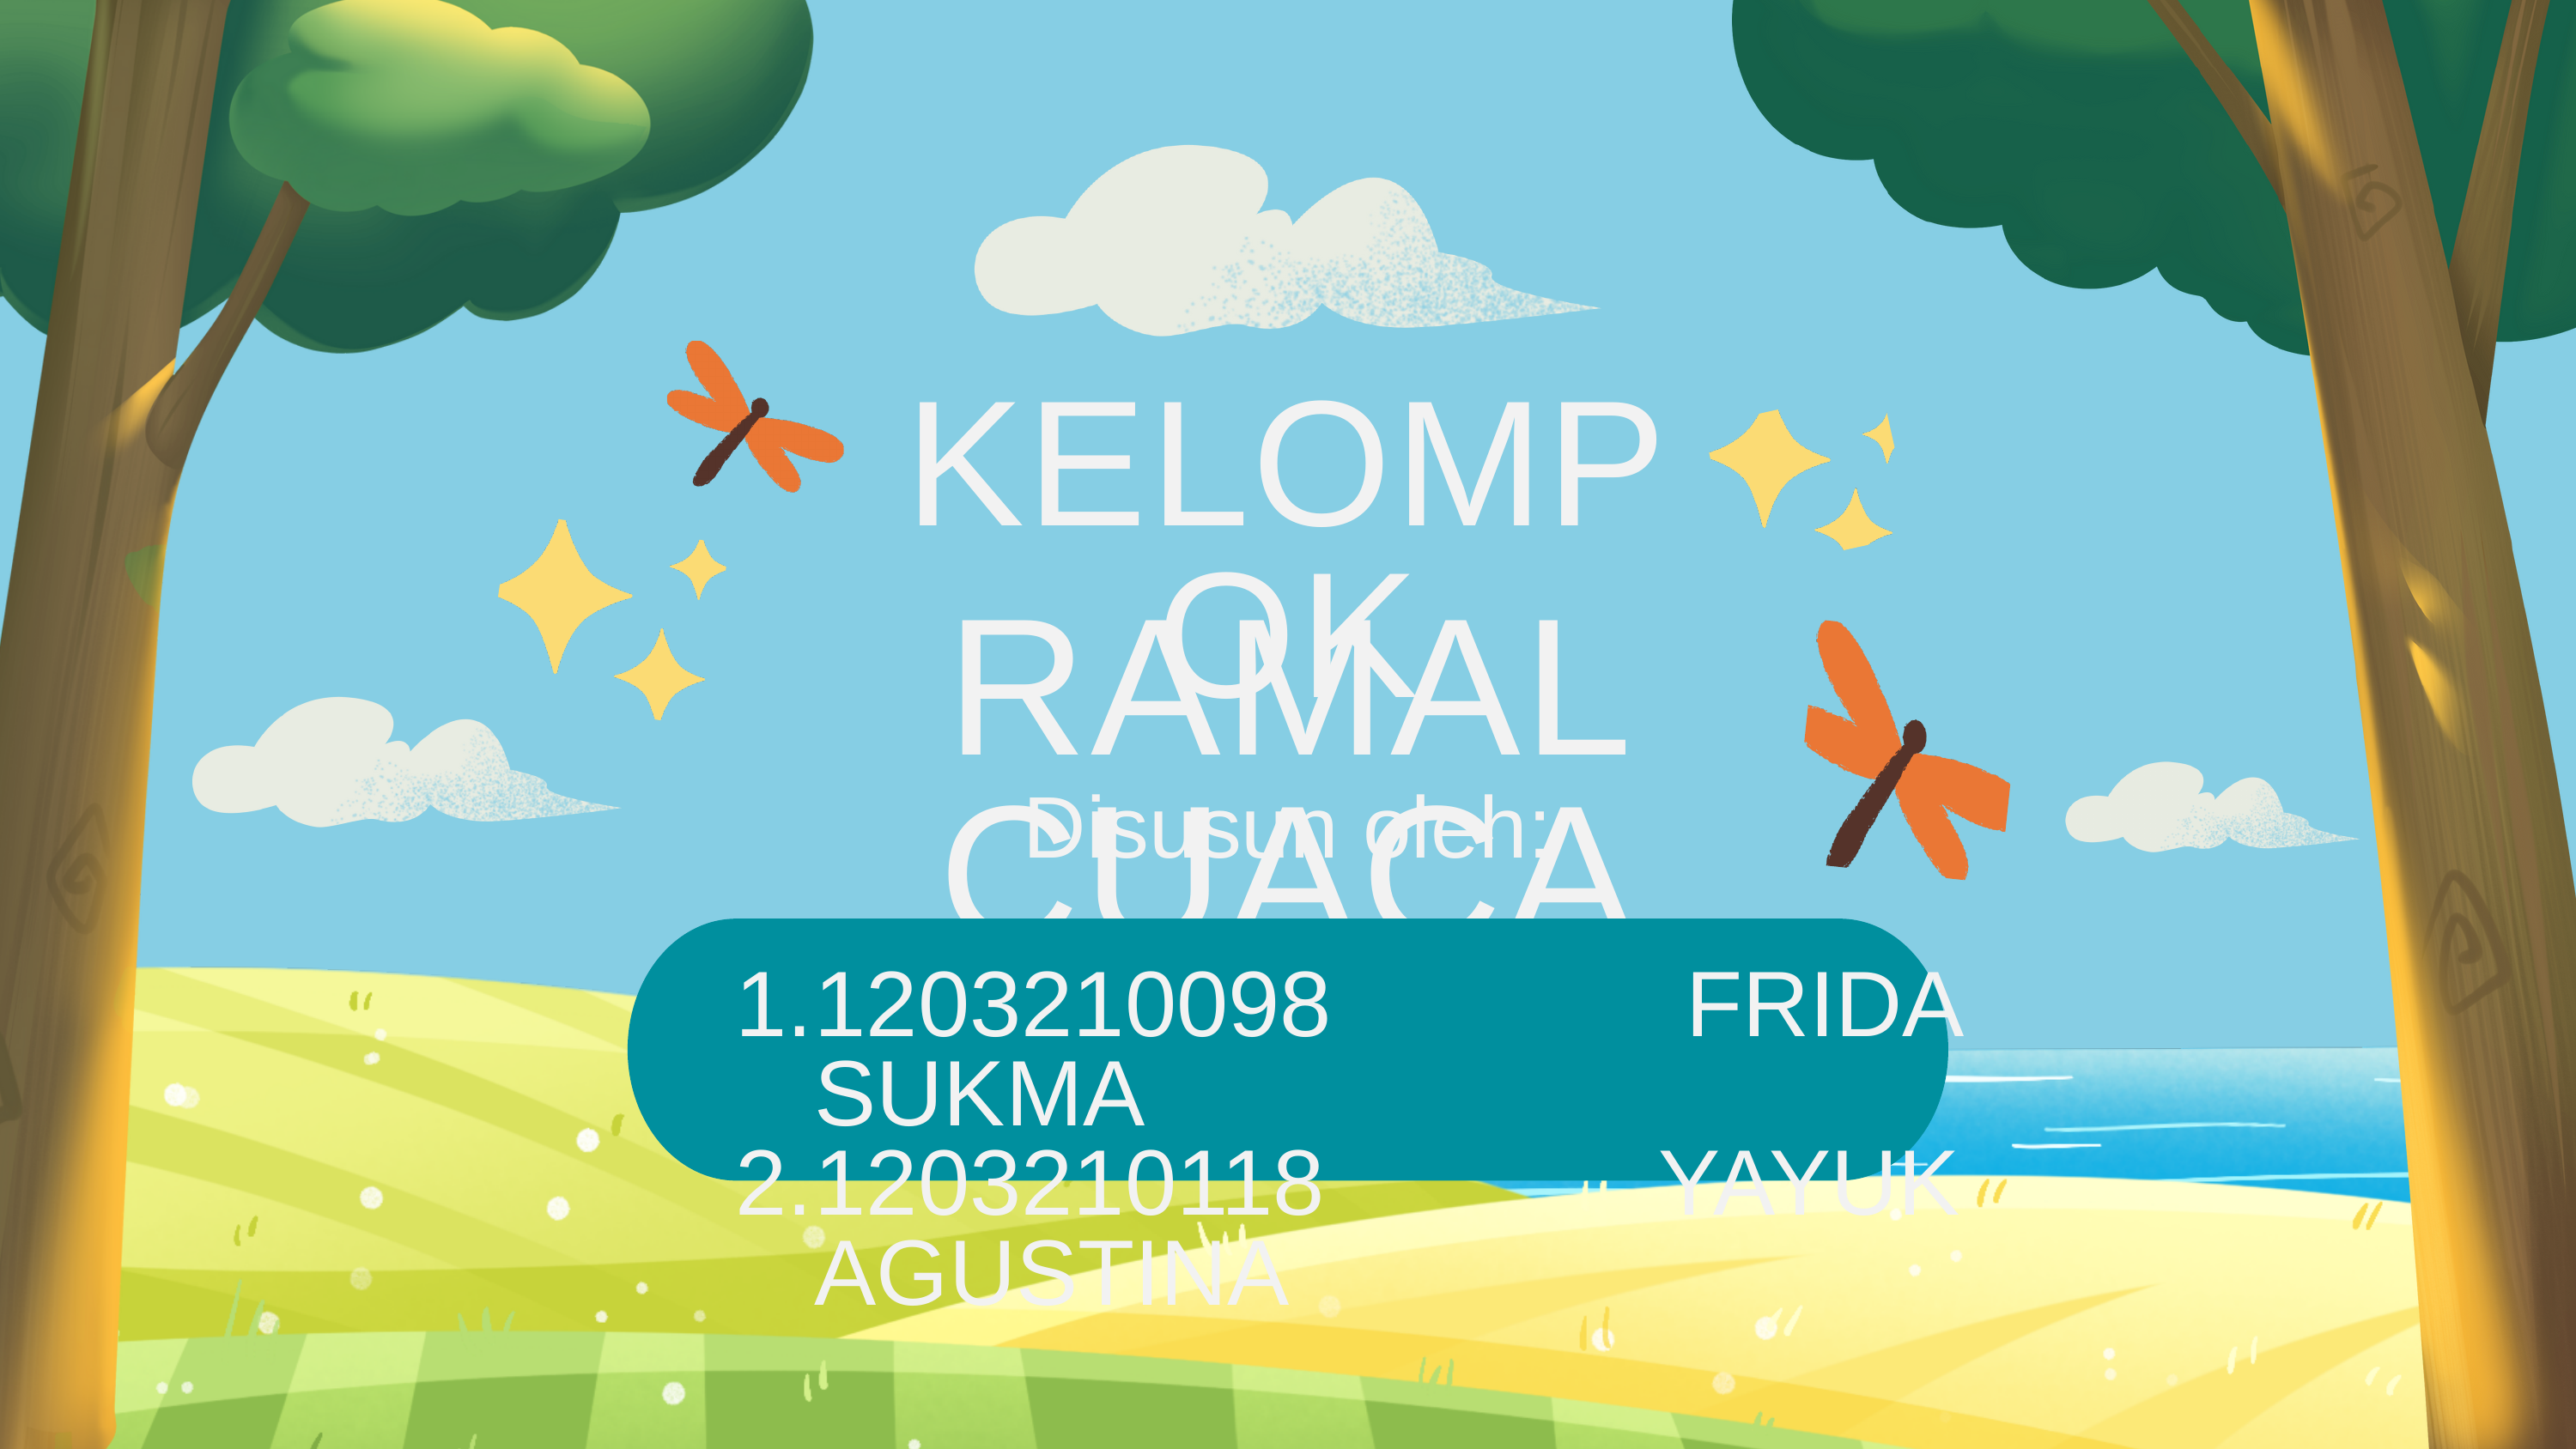

KELOMPOK

RAMAL CUACA

Disusun oleh:

1203210098 FRIDA SUKMA
1203210118 YAYUK AGUSTINA